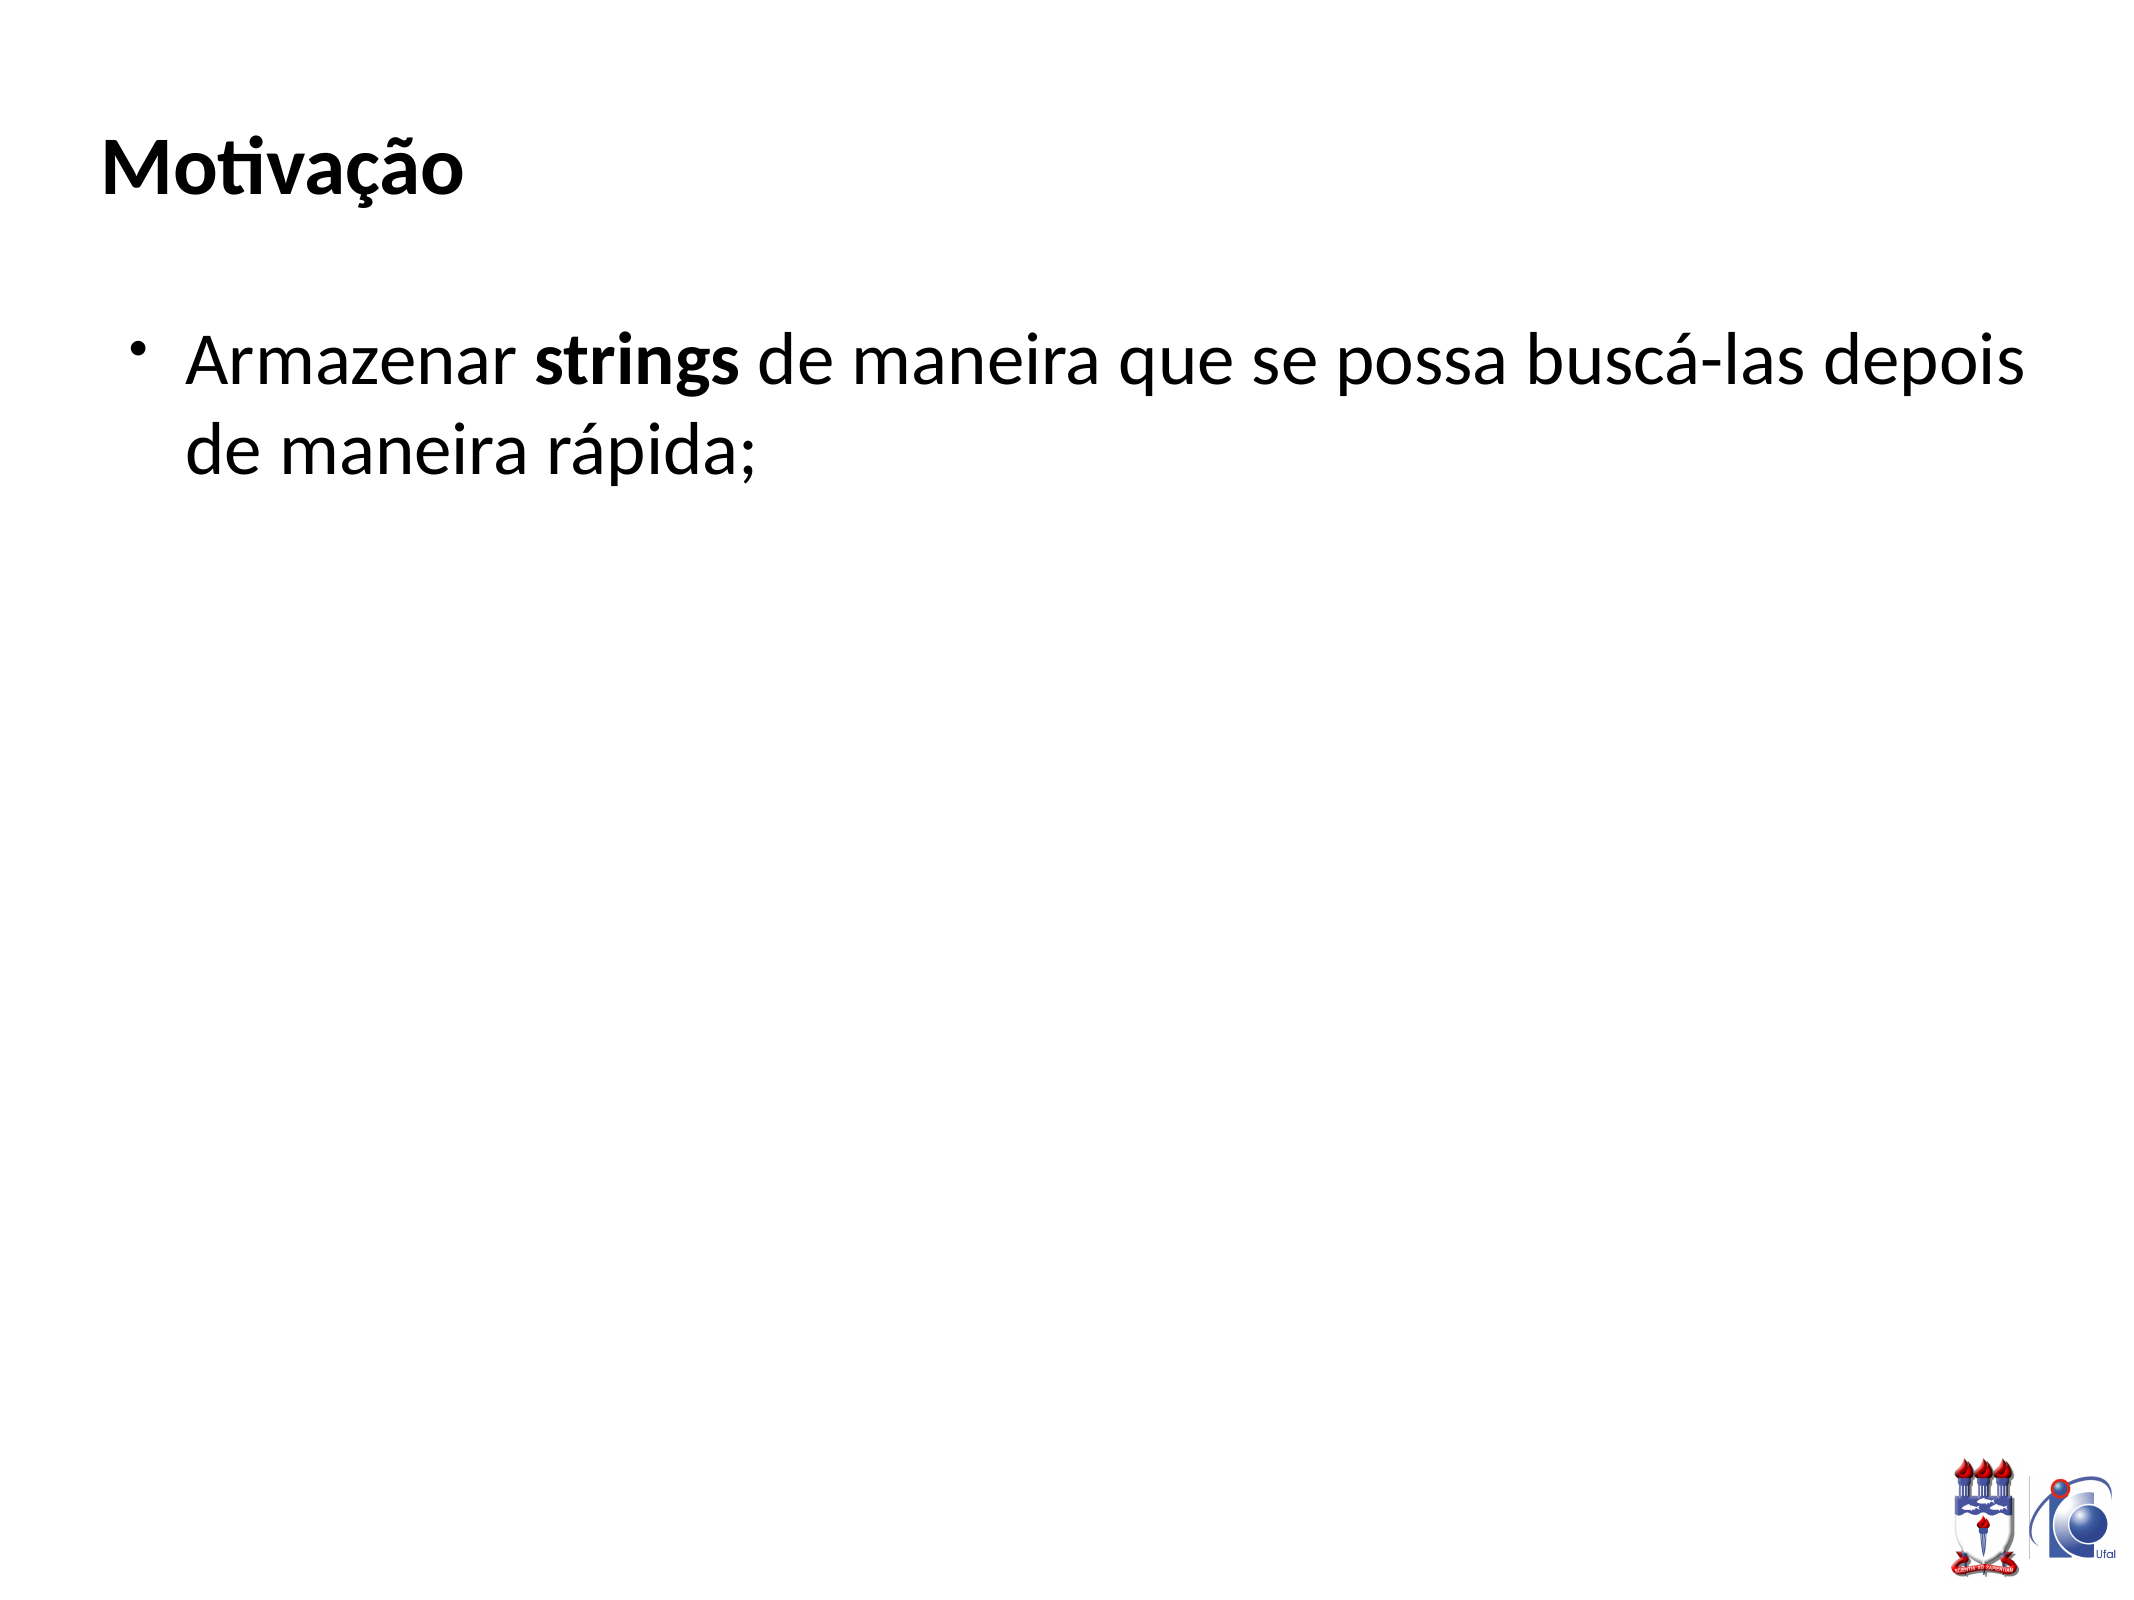

# Motivação
Armazenar strings de maneira que se possa buscá-las depois de maneira rápida;